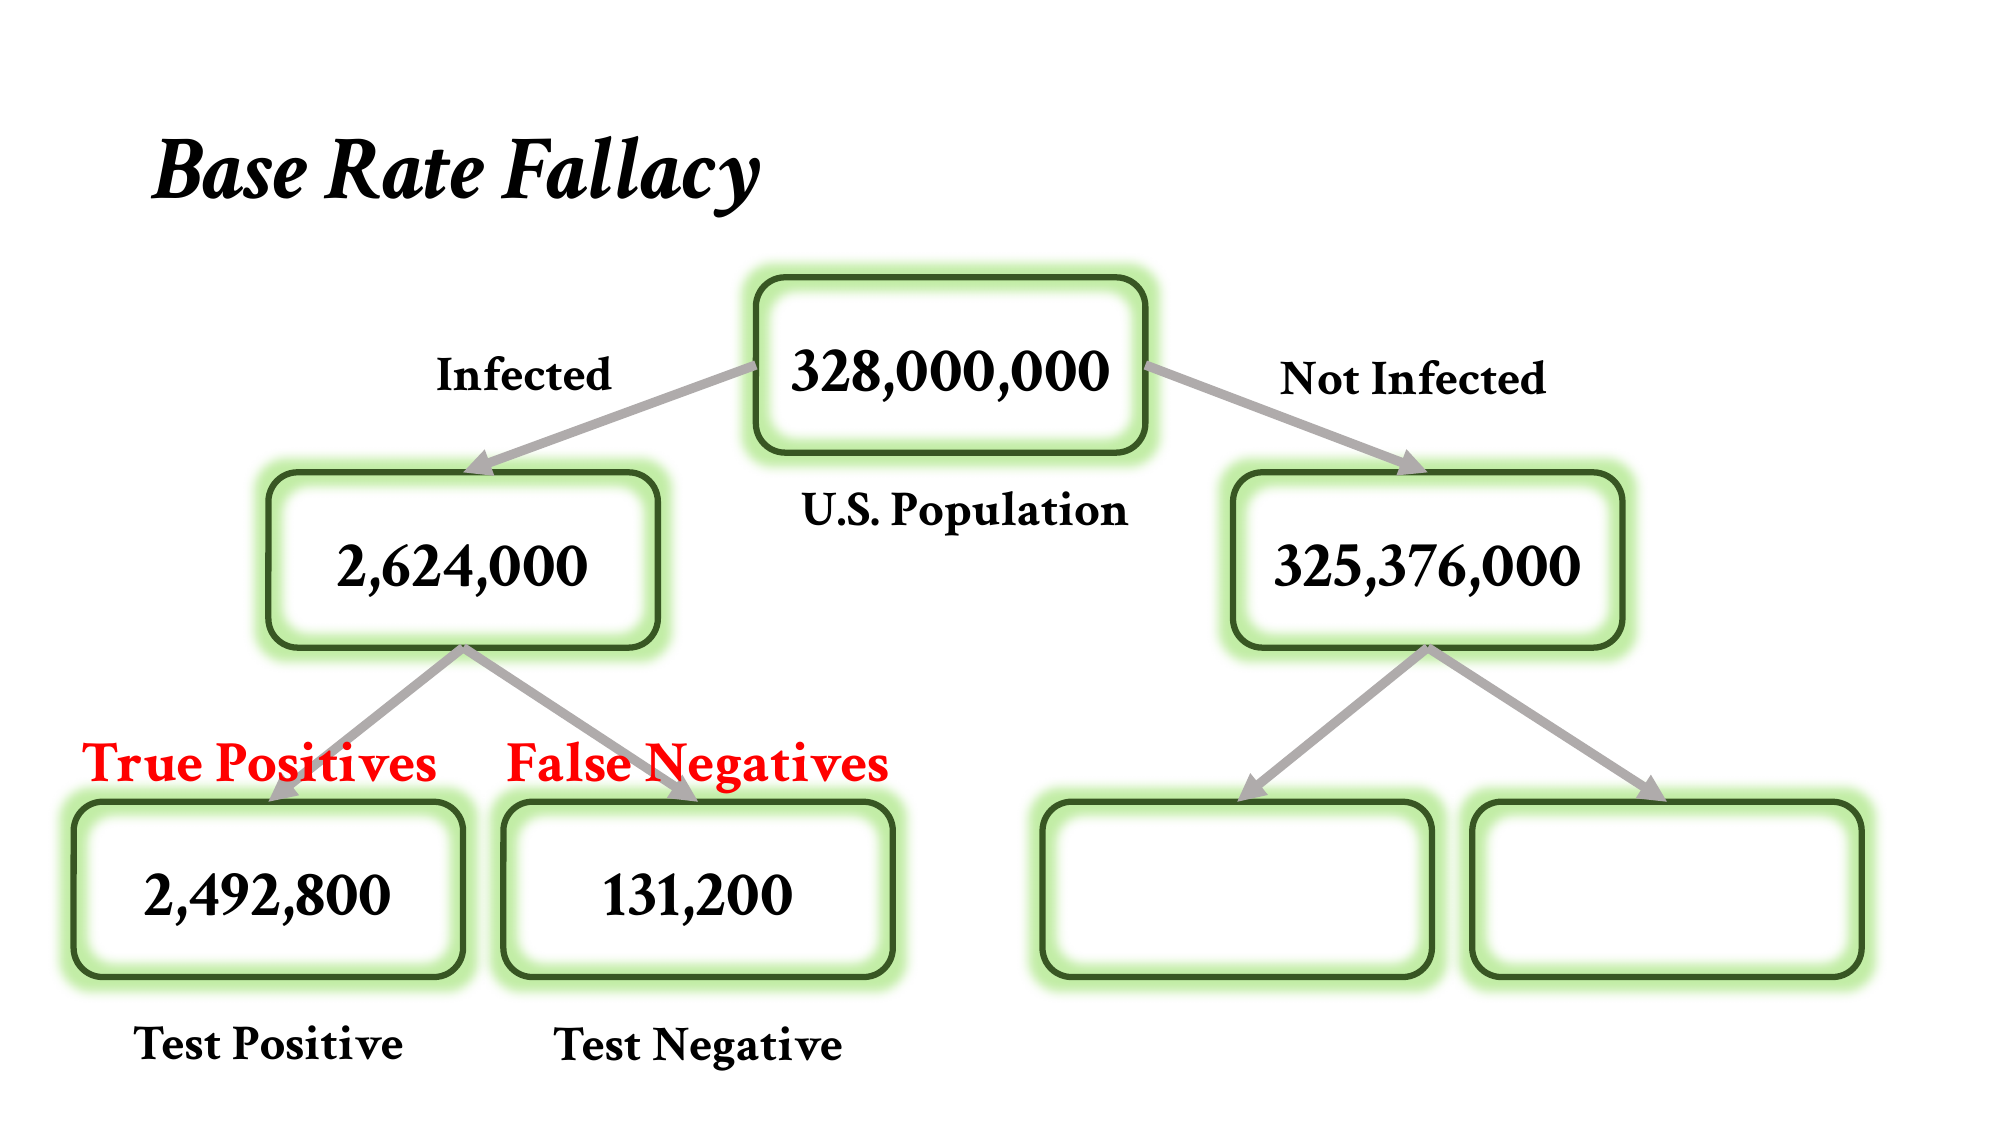

# Base Rate Fallacy

328,000,000
Infected
Not Infected
U.S. Population

2,624,000

325,376,000
True Positives
False Negatives

2,492,800

131,200

Test Positive
Test Negative